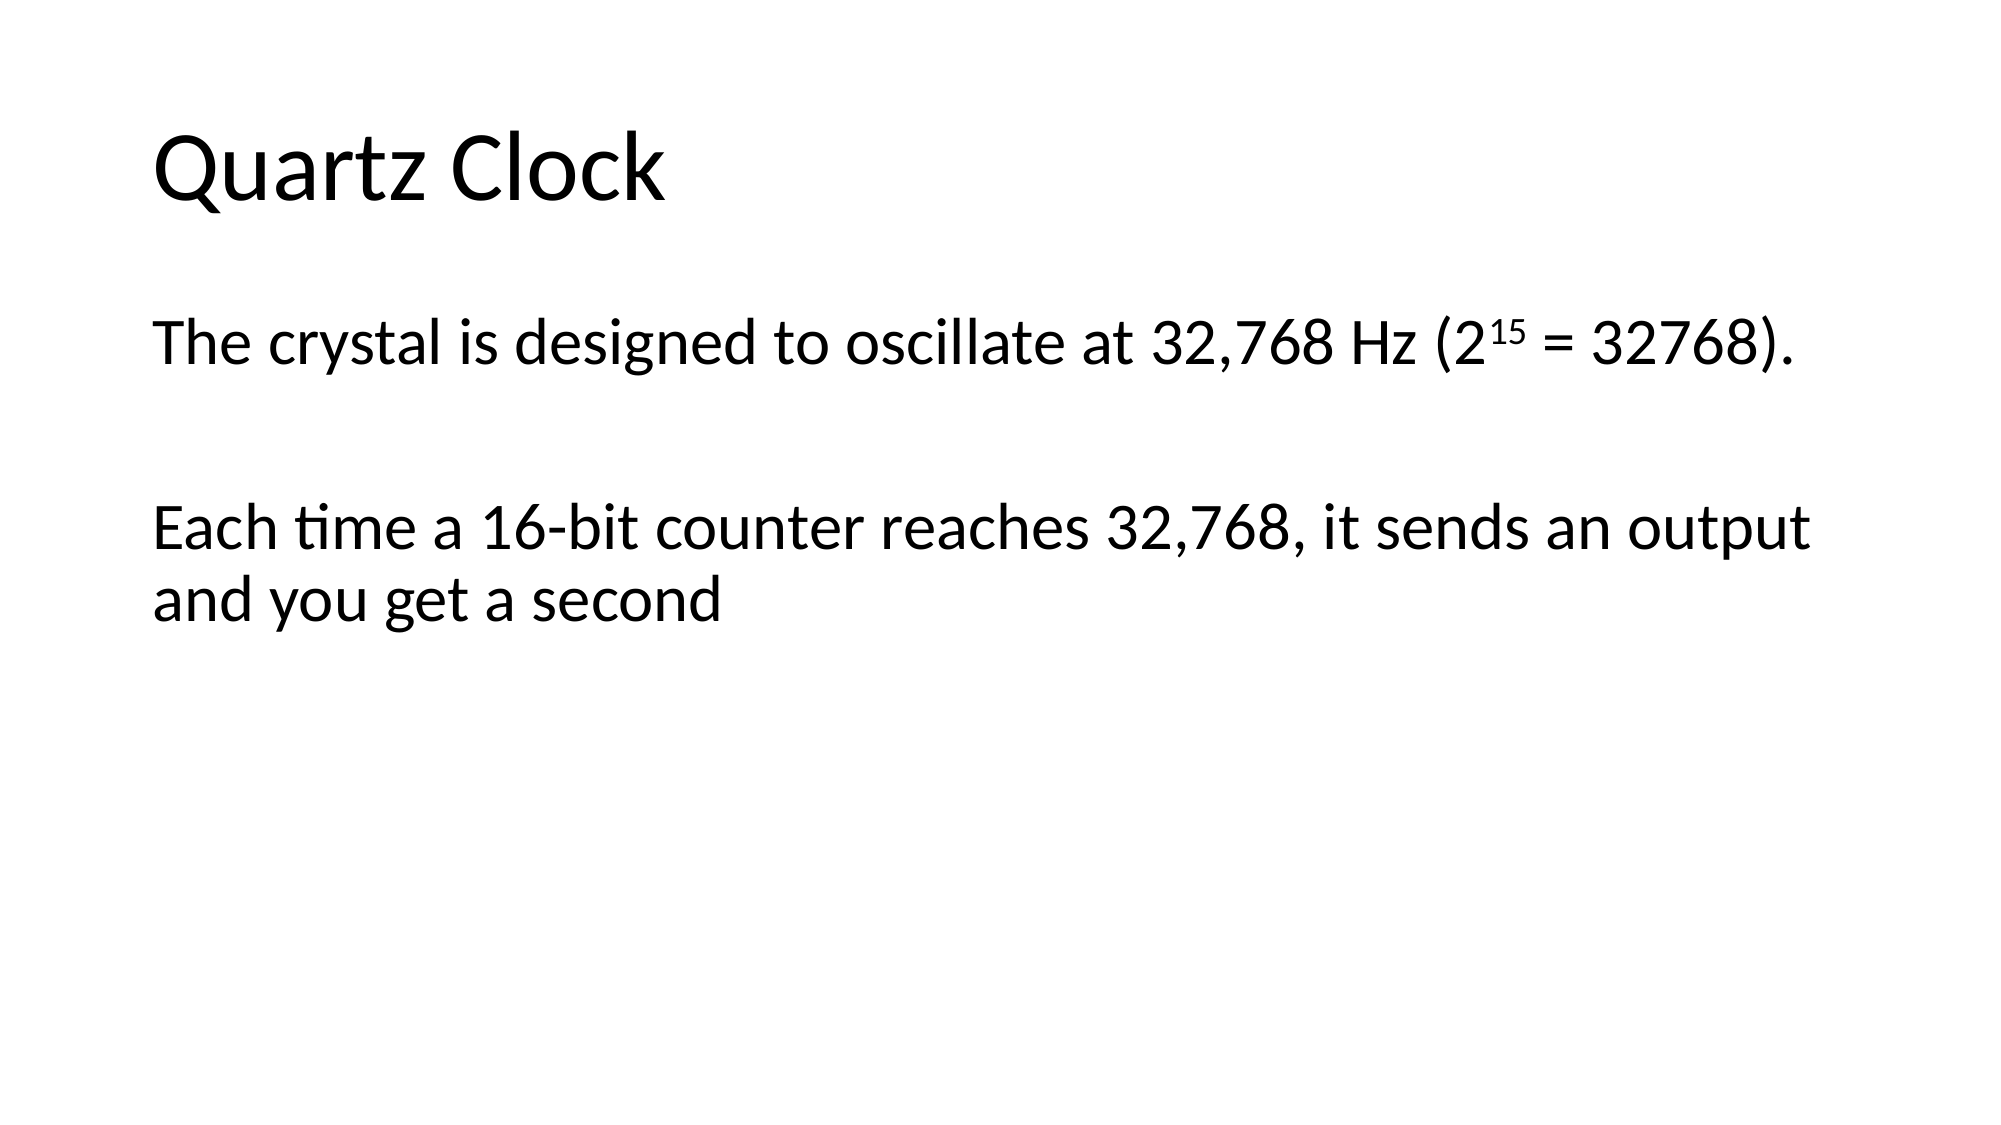

# Quartz Clock
The crystal is designed to oscillate at 32,768 Hz (215 = 32768).

Each time a 16-bit counter reaches 32,768, it sends an output and you get a second